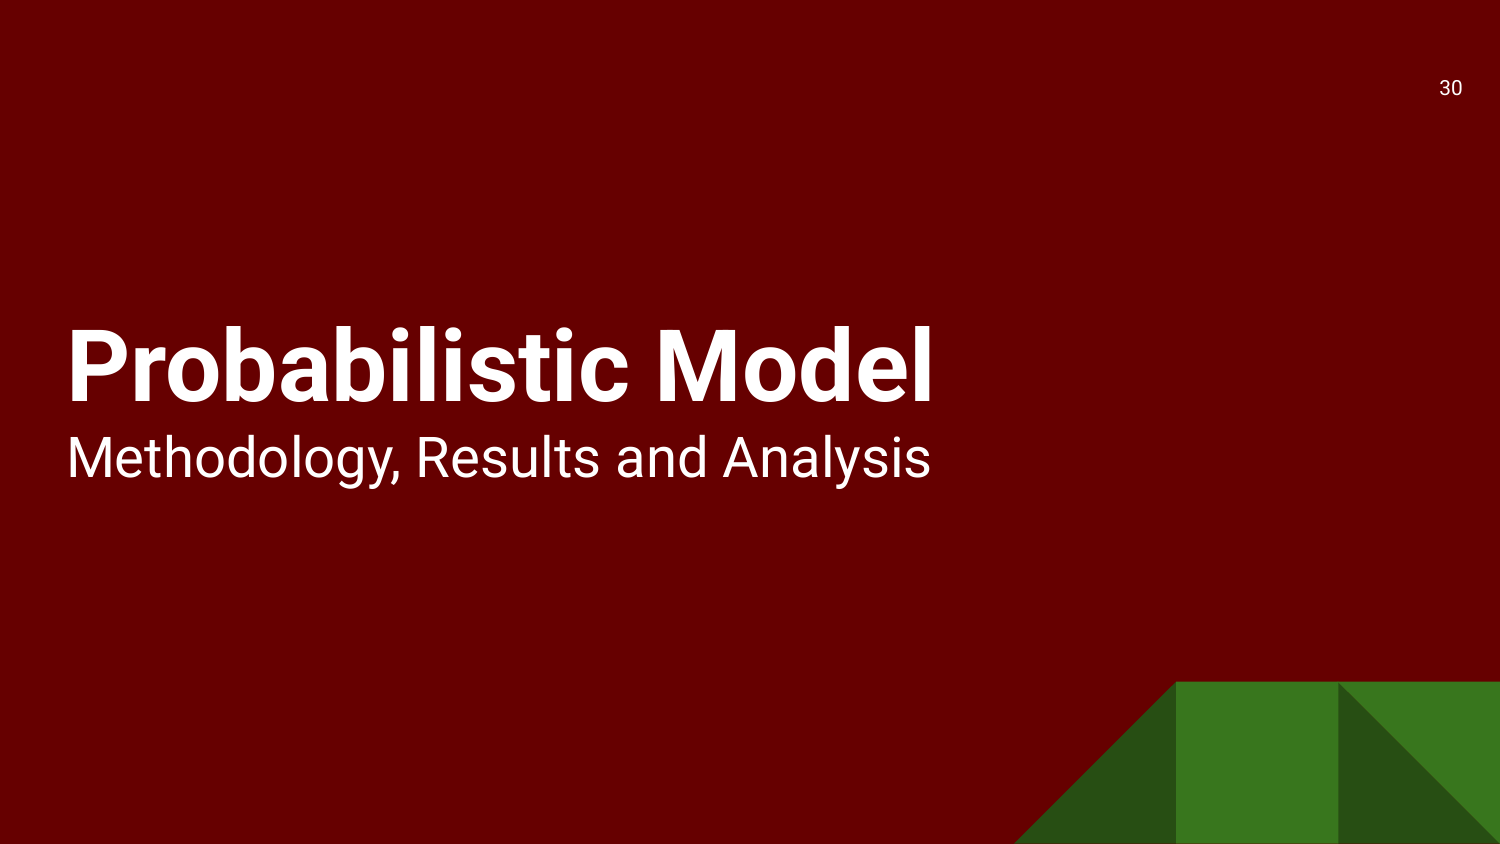

30
# Probabilistic Model
Methodology, Results and Analysis